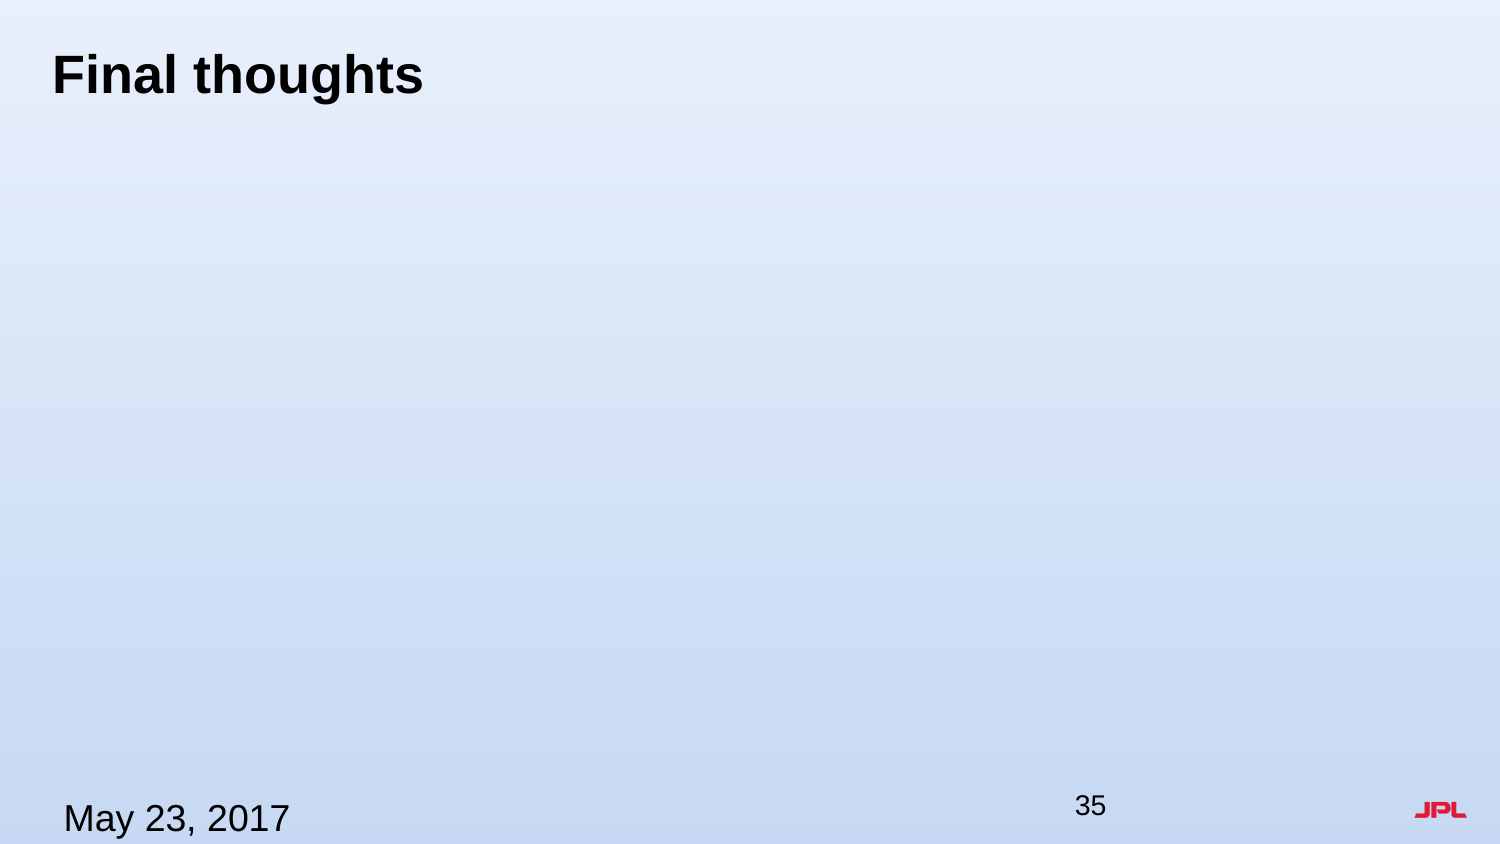

# Final thoughts

May 23, 2017
35